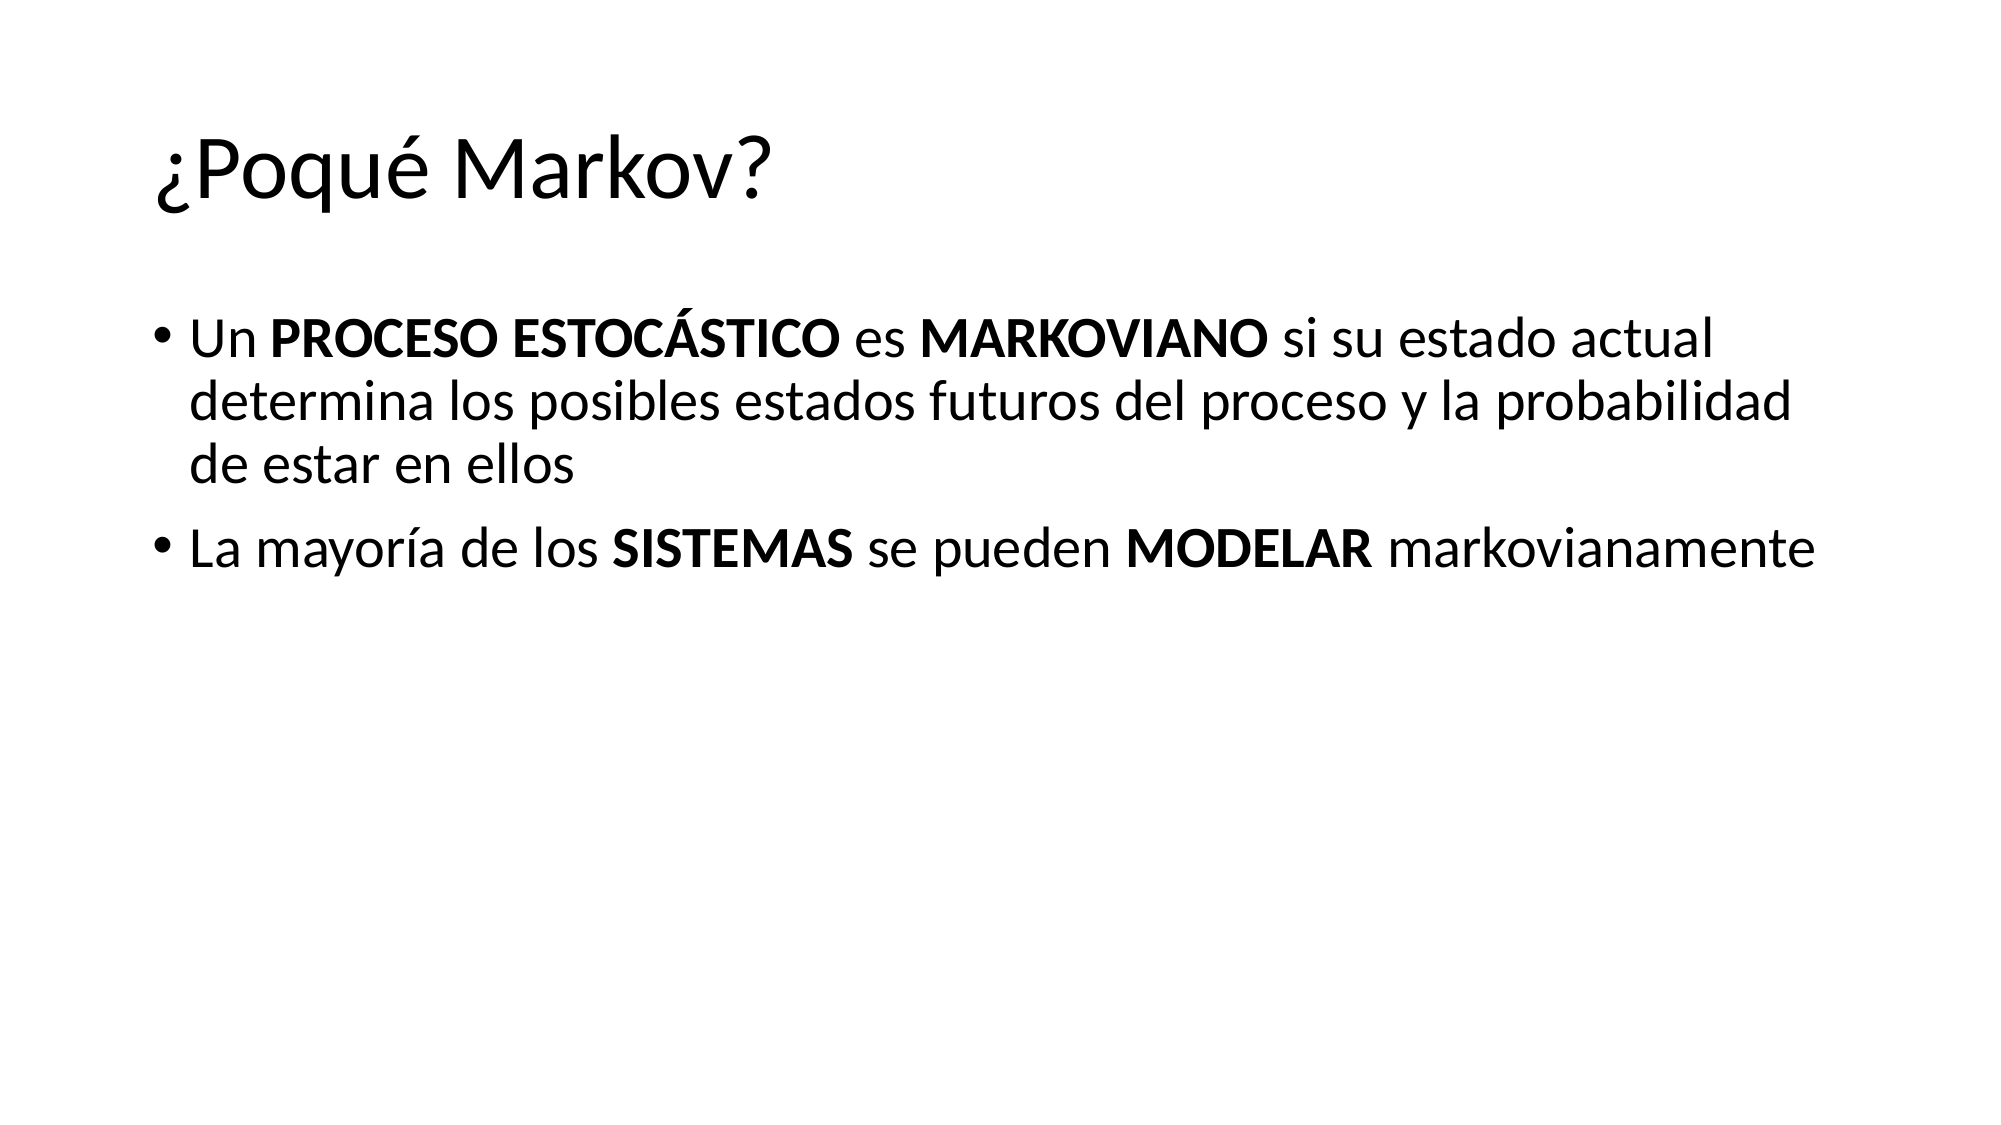

# ¿Poqué Markov?
Un PROCESO ESTOCÁSTICO es MARKOVIANO si su estado actual determina los posibles estados futuros del proceso y la probabilidad de estar en ellos
La mayoría de los SISTEMAS se pueden MODELAR markovianamente